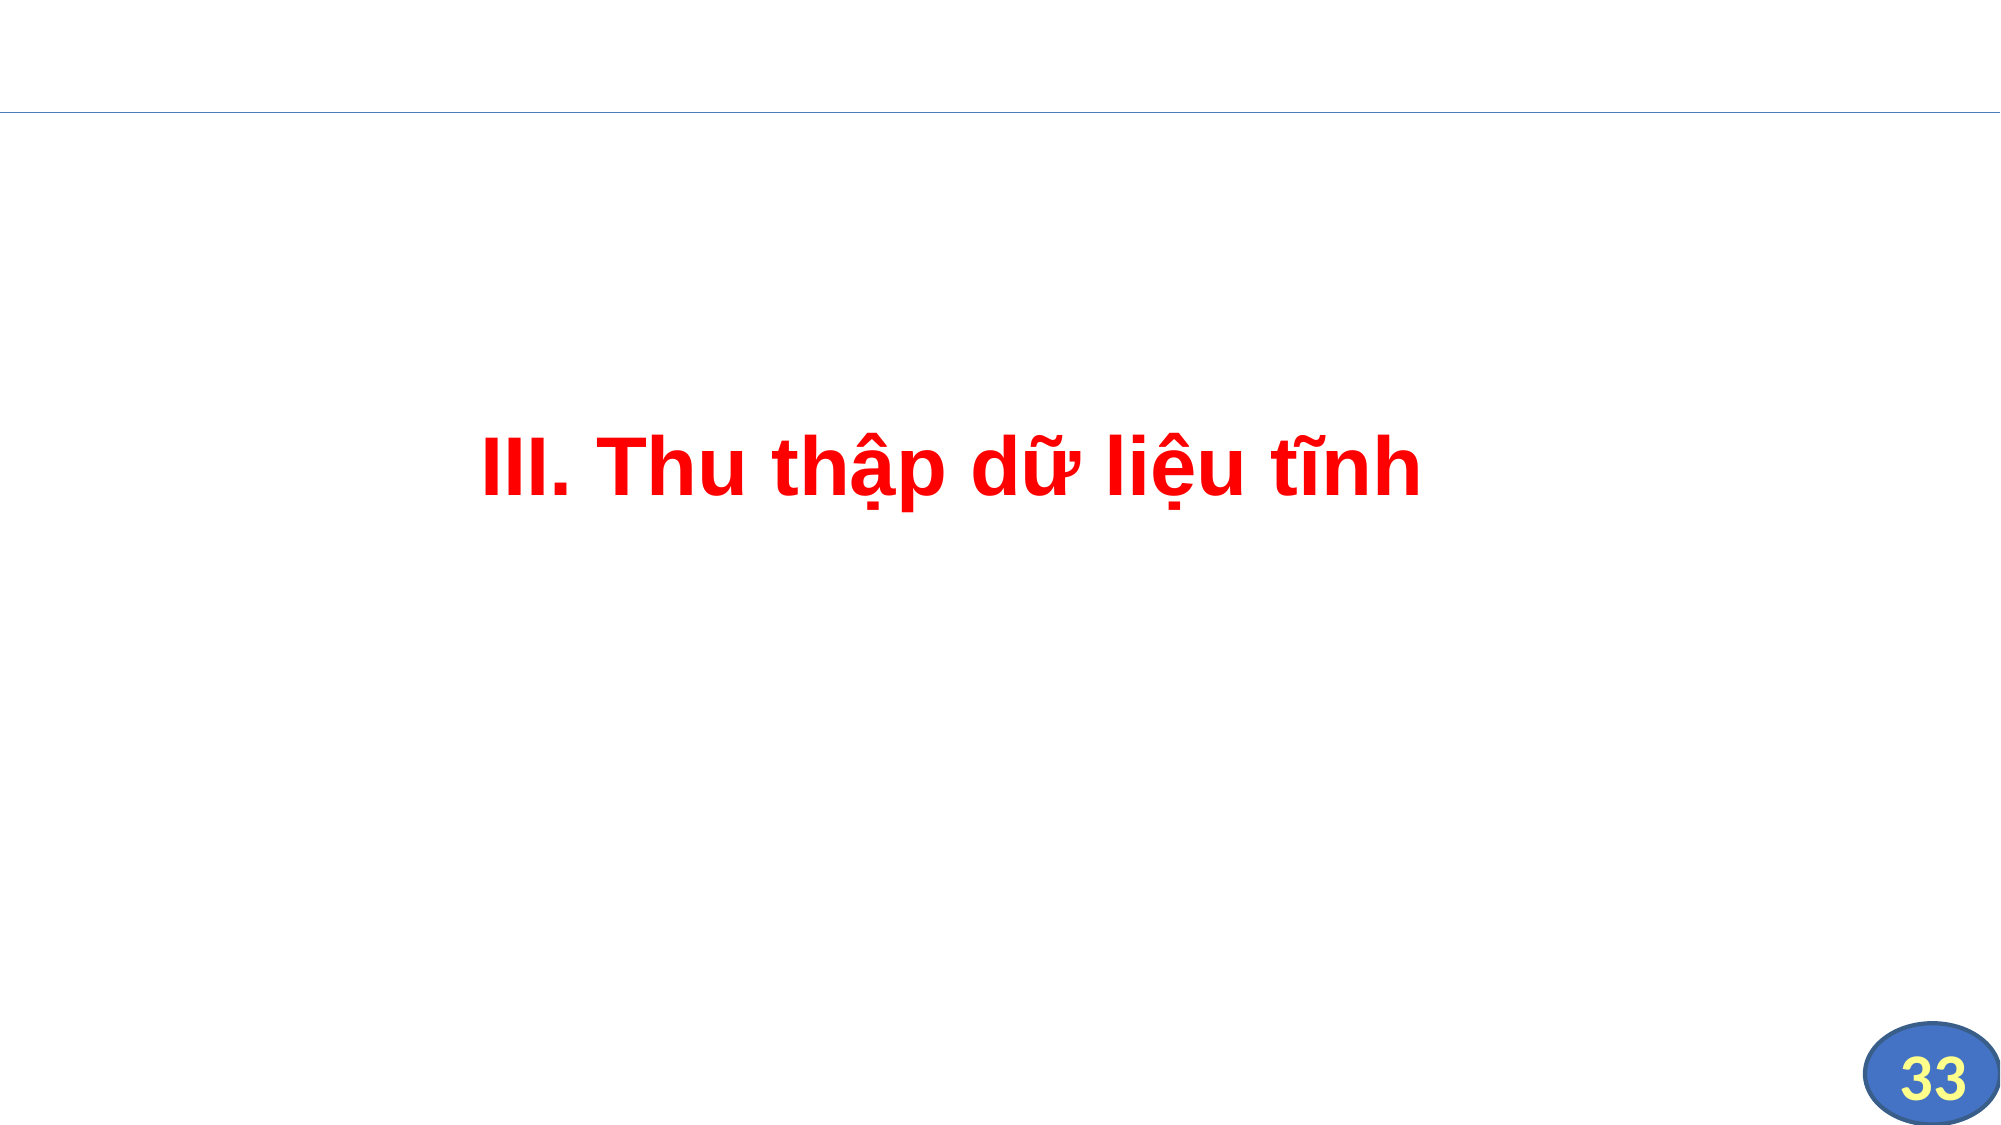

III. Thu thập dữ liệu tĩnh
33